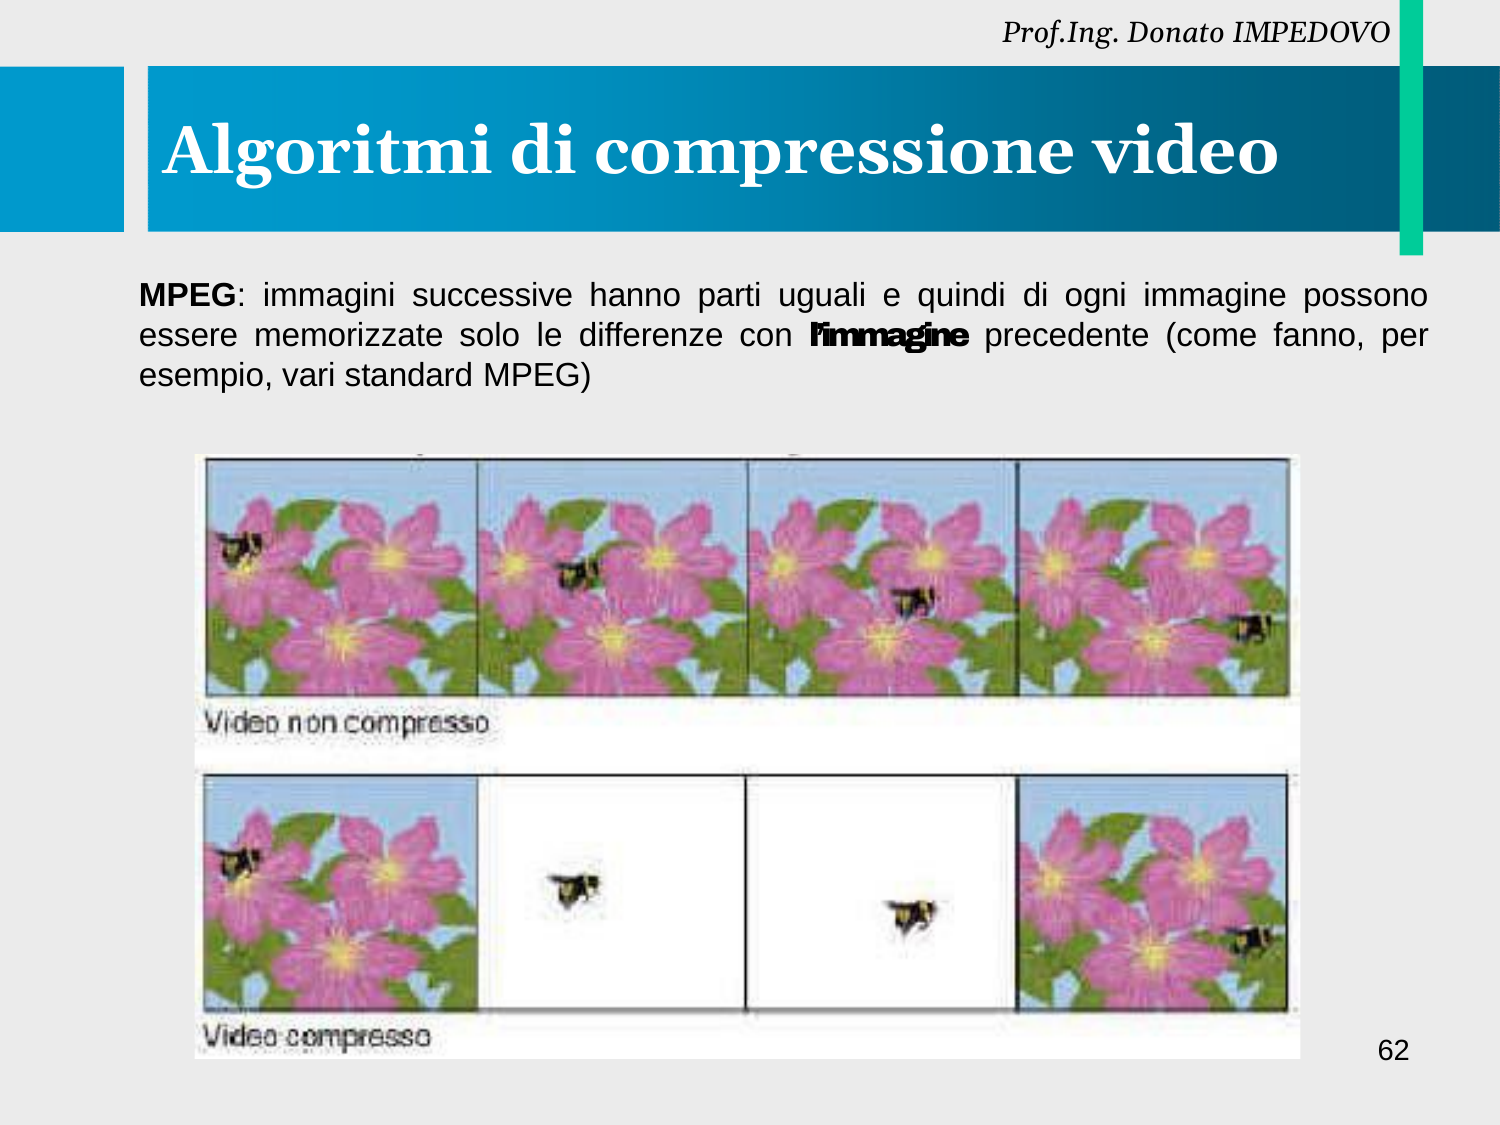

Prof.Ing. Donato IMPEDOVO
# Algoritmi di compressione video

MPEG: immagini successive hanno parti uguali e quindi di ogni immagine possono  essere memorizzate solo le differenze con l’immagine precedente (come fanno, per  esempio, vari standard MPEG)

62